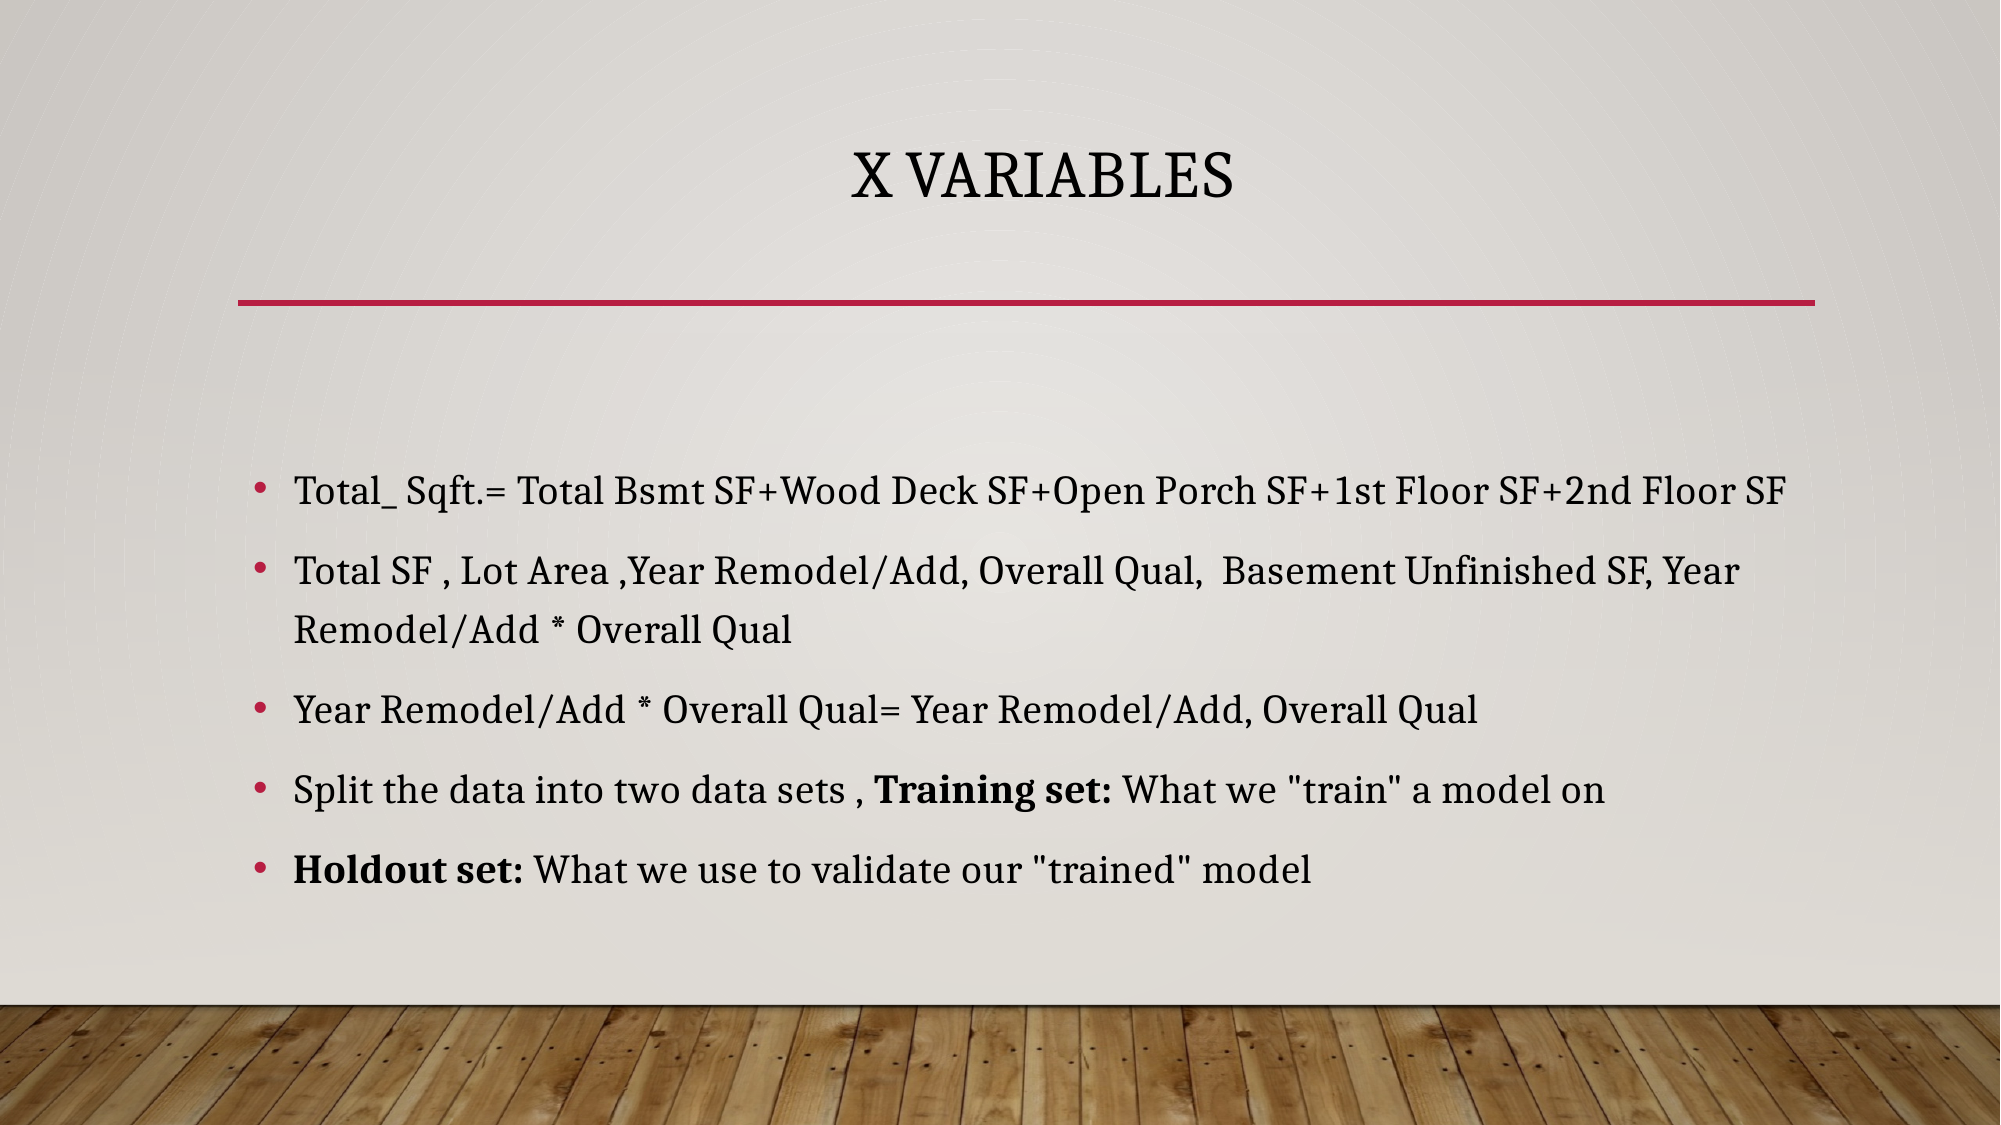

# X variables
Total_ Sqft.= Total Bsmt SF+Wood Deck SF+Open Porch SF+1st Floor SF+2nd Floor SF
Total SF , Lot Area ,Year Remodel/Add, Overall Qual,  Basement Unfinished SF, Year Remodel/Add * Overall Qual
Year Remodel/Add * Overall Qual= Year Remodel/Add, Overall Qual
Split the data into two data sets , Training set: What we "train" a model on
Holdout set: What we use to validate our "trained" model